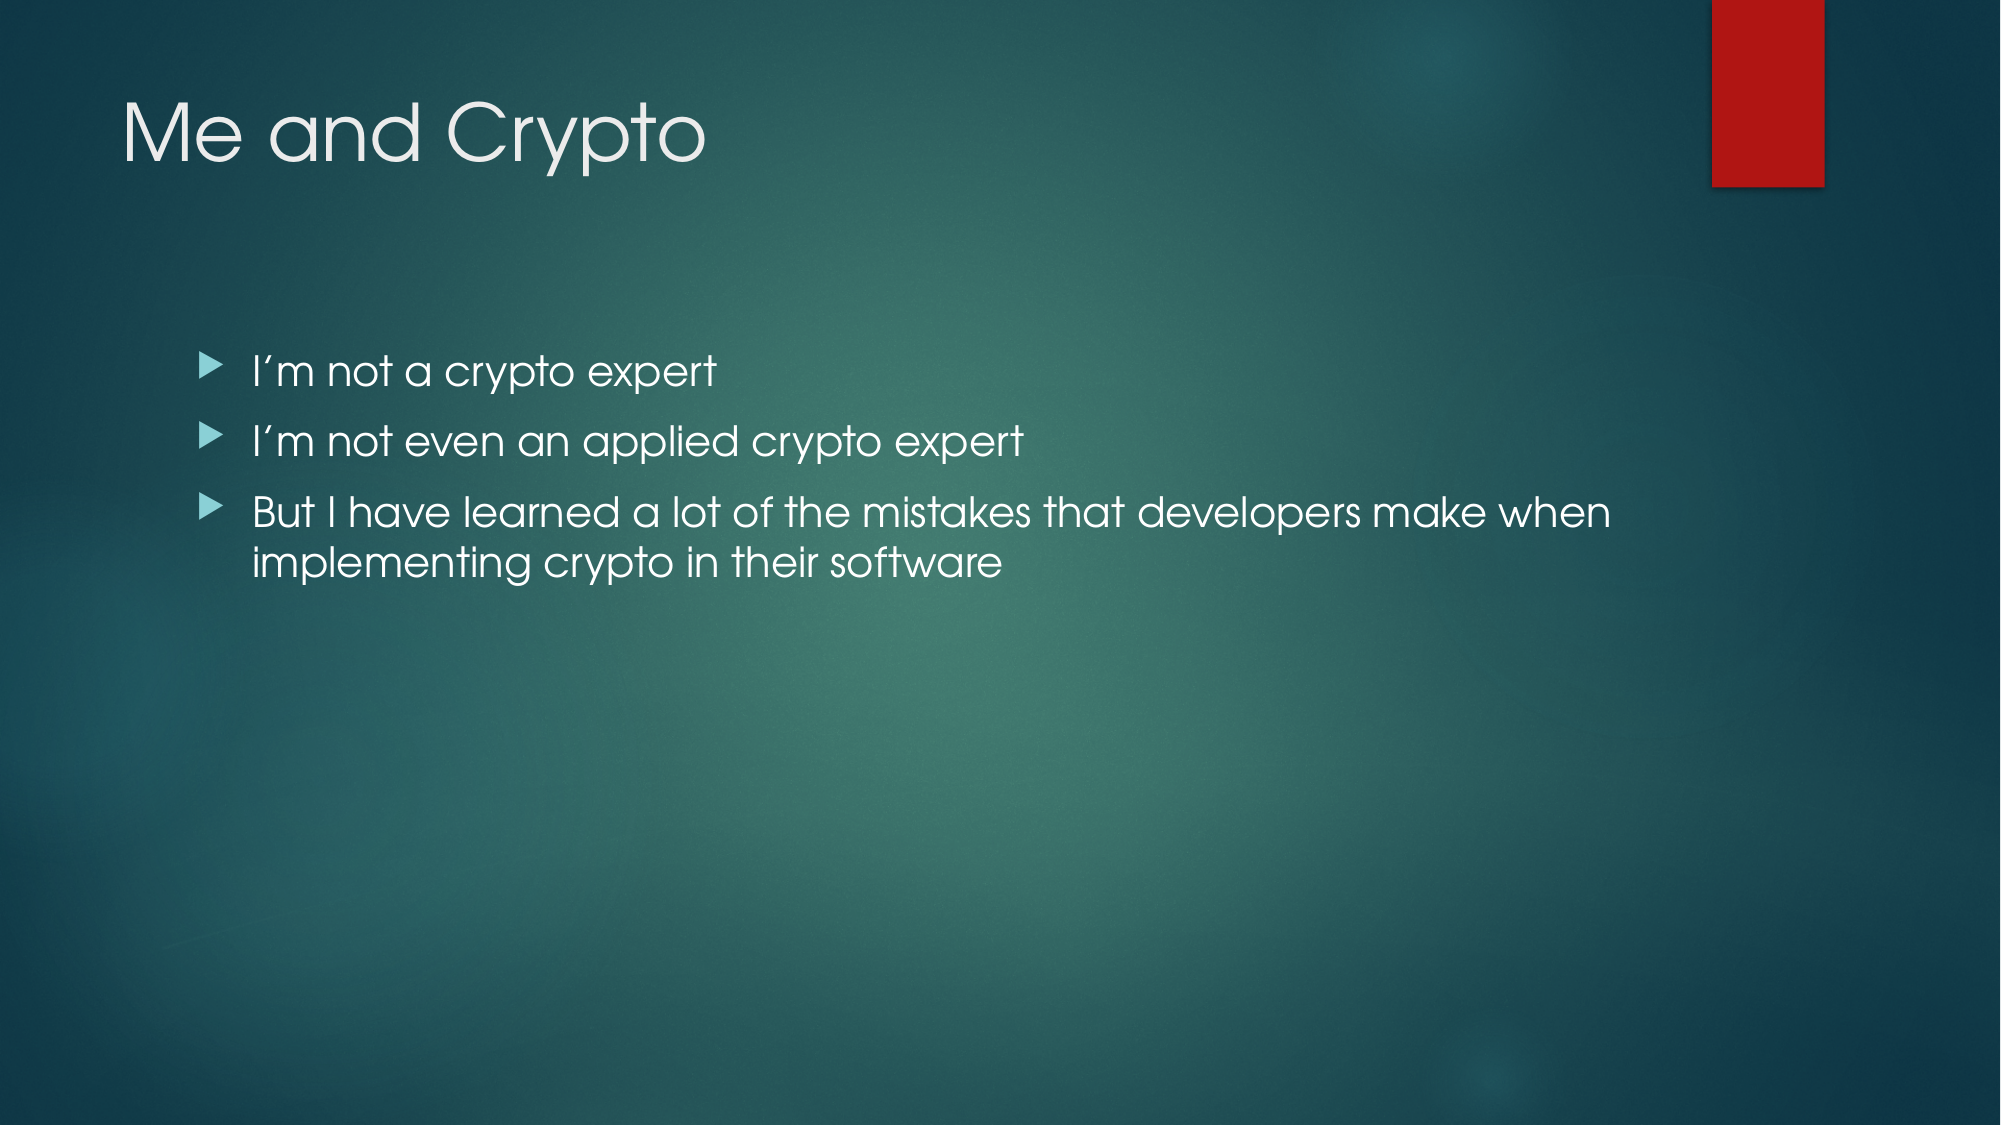

# Me and Crypto
I’m not a crypto expert
I’m not even an applied crypto expert
But I have learned a lot of the mistakes that developers make when implementing crypto in their software